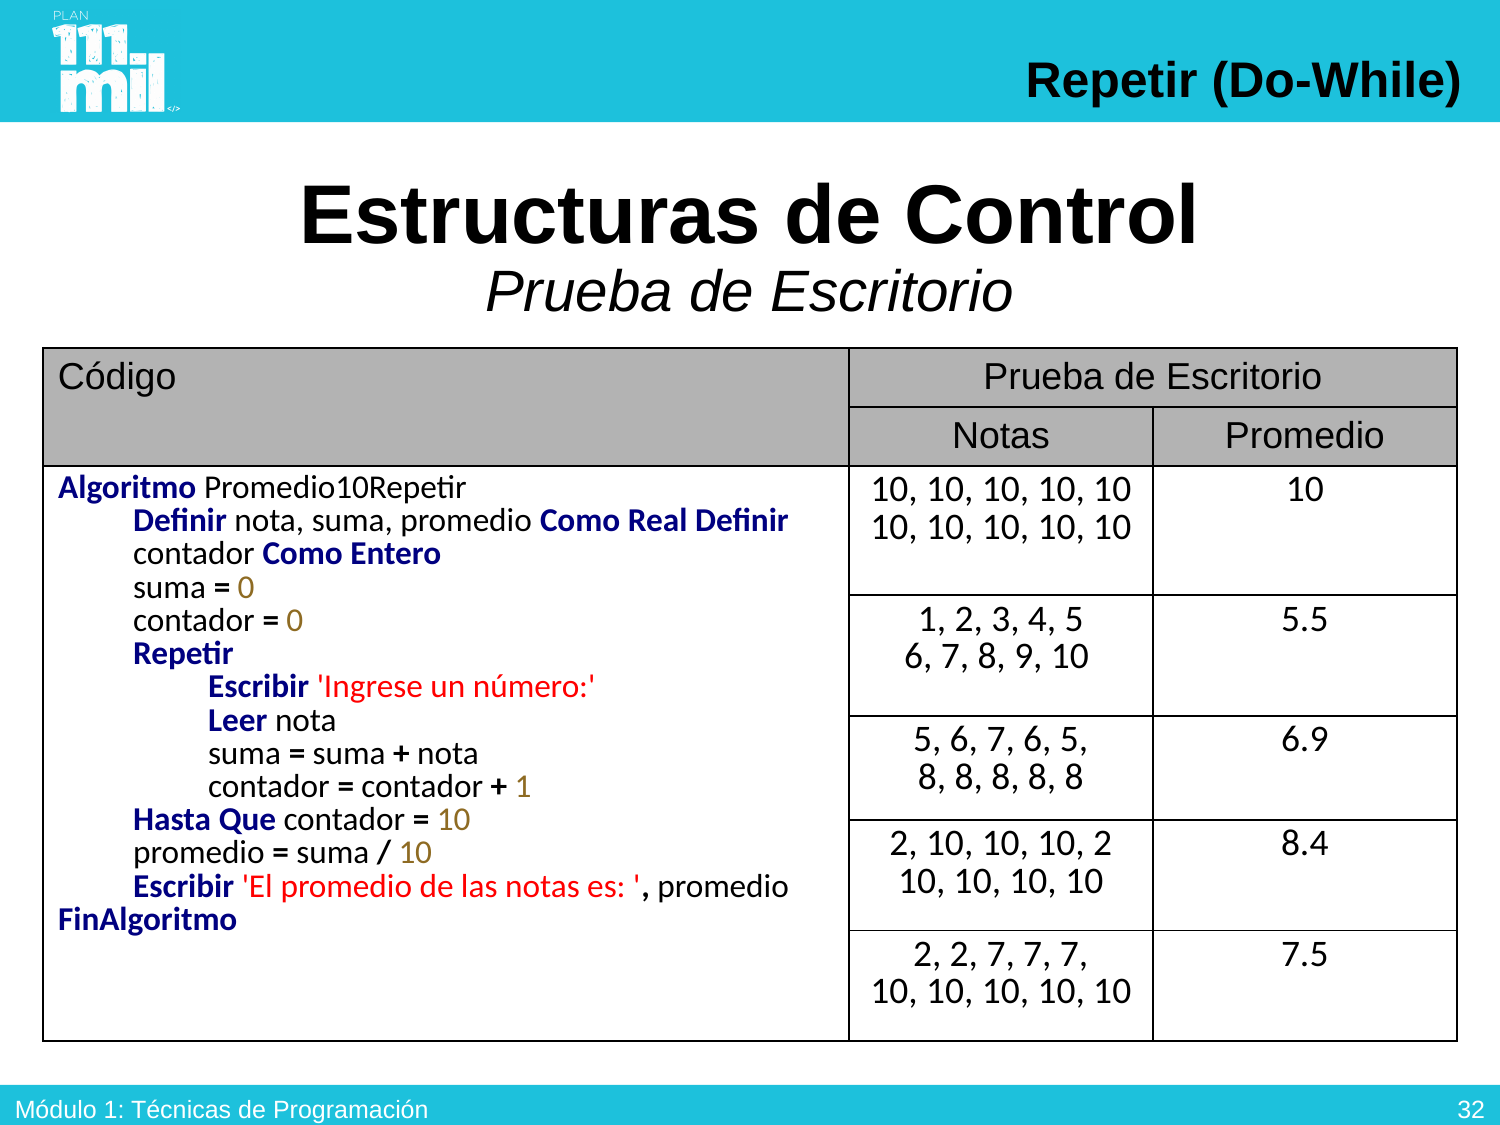

Repetir (Do-While)
# Estructuras de Control Prueba de Escritorio
| Código | Prueba de Escritorio |  |
| --- | --- | --- |
|  | Notas | Promedio |
| Algoritmo Promedio10Repetir Definir nota, suma, promedio Como Real Definir contador Como Entero suma = 0 contador = 0 Repetir Escribir 'Ingrese un número:' Leer nota suma = suma + nota contador = contador + 1 Hasta Que contador = 10 promedio = suma / 10 Escribir 'El promedio de las notas es: ', promedio FinAlgoritmo | 10, 10, 10, 10, 10 10, 10, 10, 10, 10 | 10 |
|  | 1, 2, 3, 4, 5 6, 7, 8, 9, 10 | 5.5 |
|  | 5, 6, 7, 6, 5, 8, 8, 8, 8, 8 | 6.9 |
|  | 2, 10, 10, 10, 2 10, 10, 10, 10 | 8.4 |
|  | 2, 2, 7, 7, 7, 10, 10, 10, 10, 10 | 7.5 |
32
Módulo 1: Técnicas de Programación